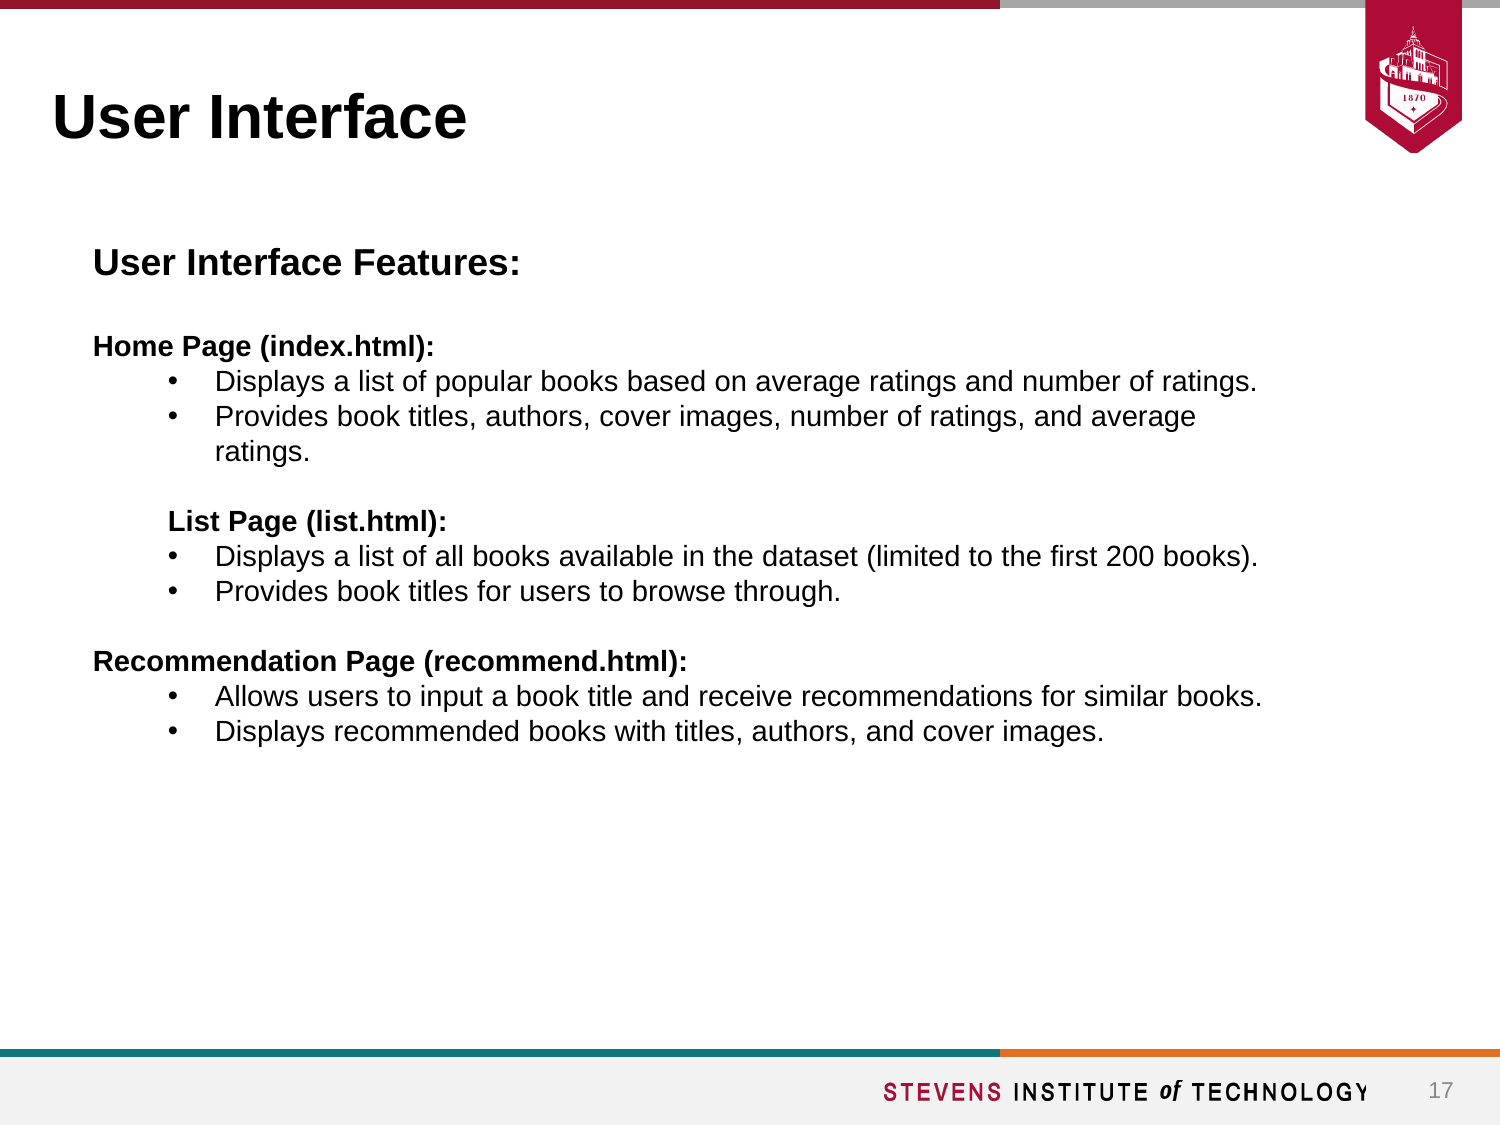

# User Interface
User Interface Features:

Home Page (index.html):
Displays a list of popular books based on average ratings and number of ratings.
Provides book titles, authors, cover images, number of ratings, and average ratings.

List Page (list.html):
Displays a list of all books available in the dataset (limited to the first 200 books).
Provides book titles for users to browse through.

Recommendation Page (recommend.html):
Allows users to input a book title and receive recommendations for similar books.
Displays recommended books with titles, authors, and cover images.

17